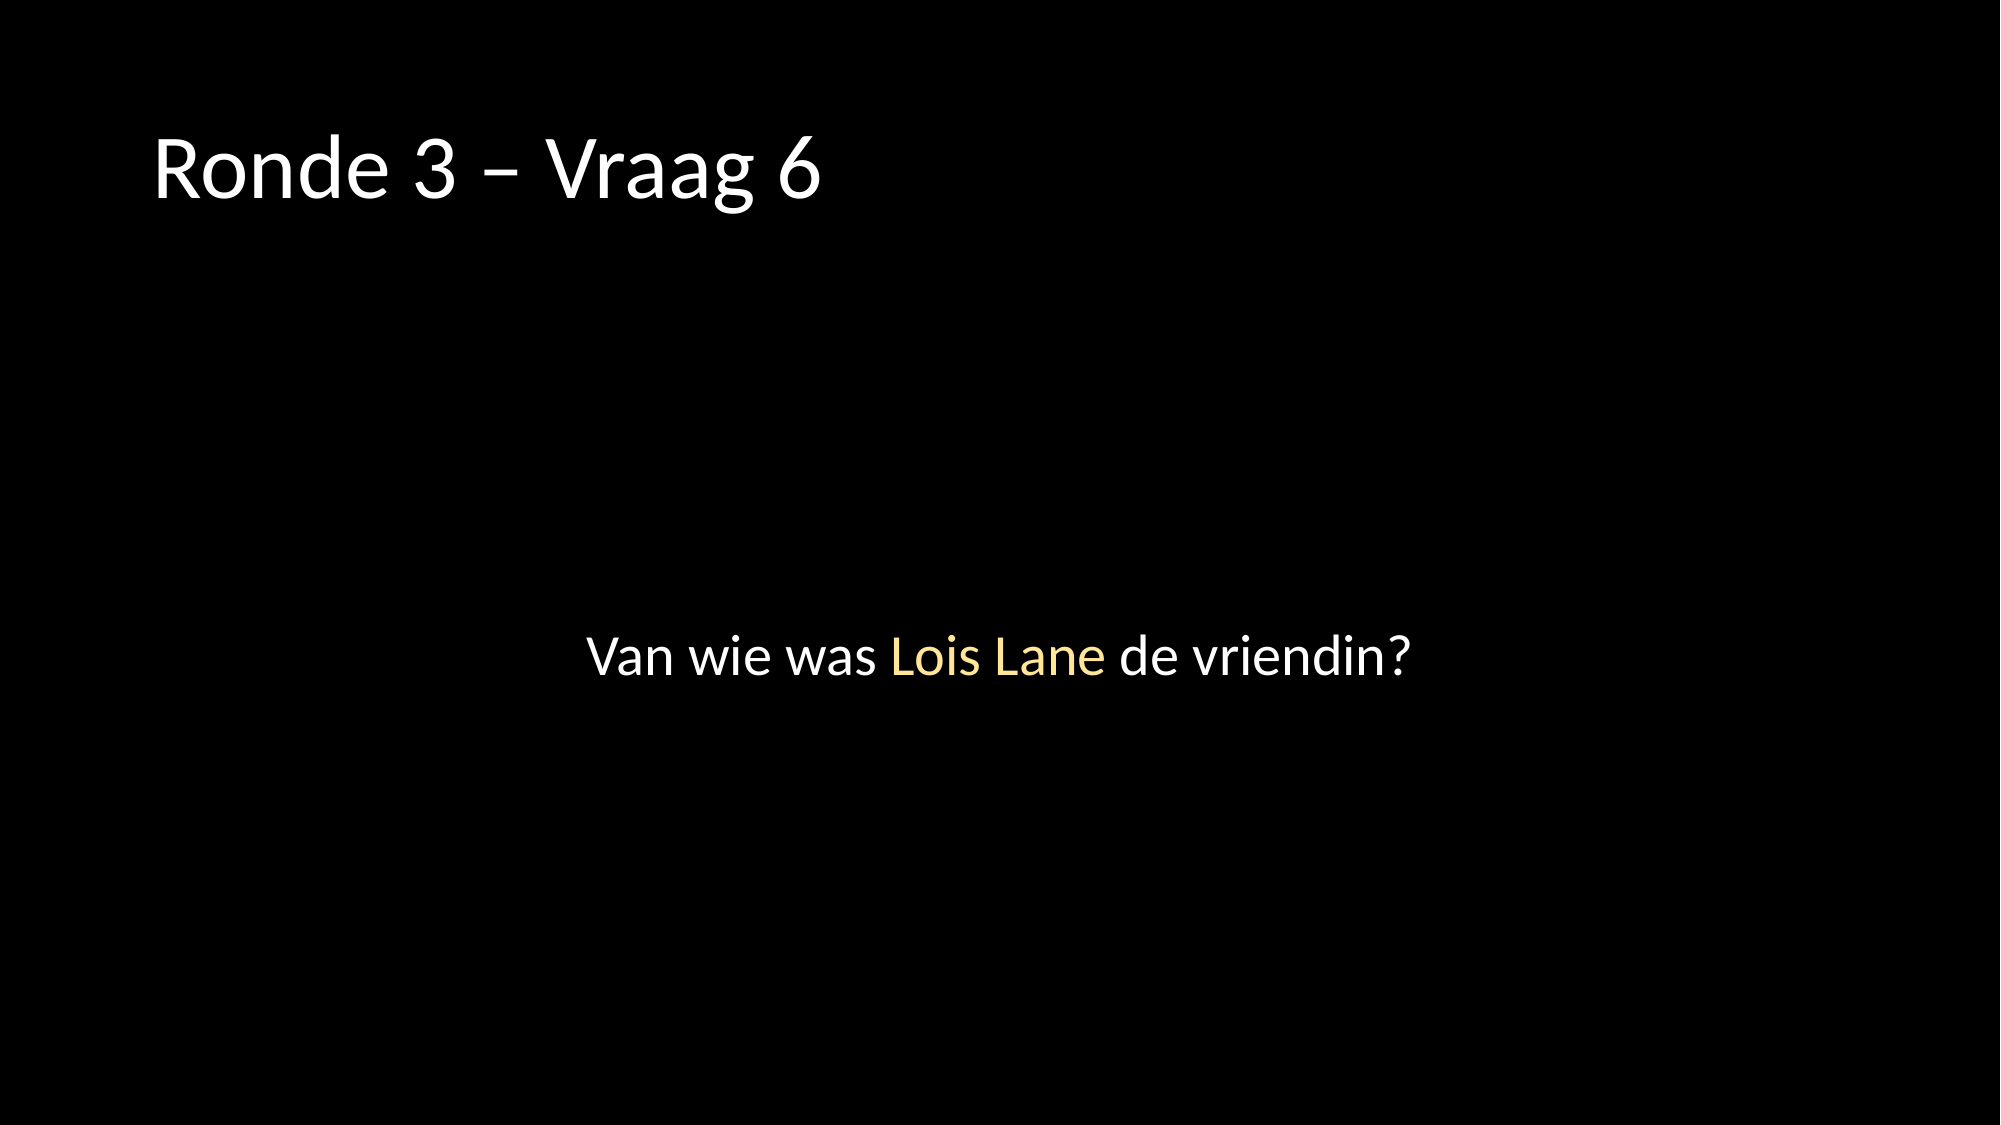

# Ronde 3 – Vraag 6
Van wie was Lois Lane de vriendin?